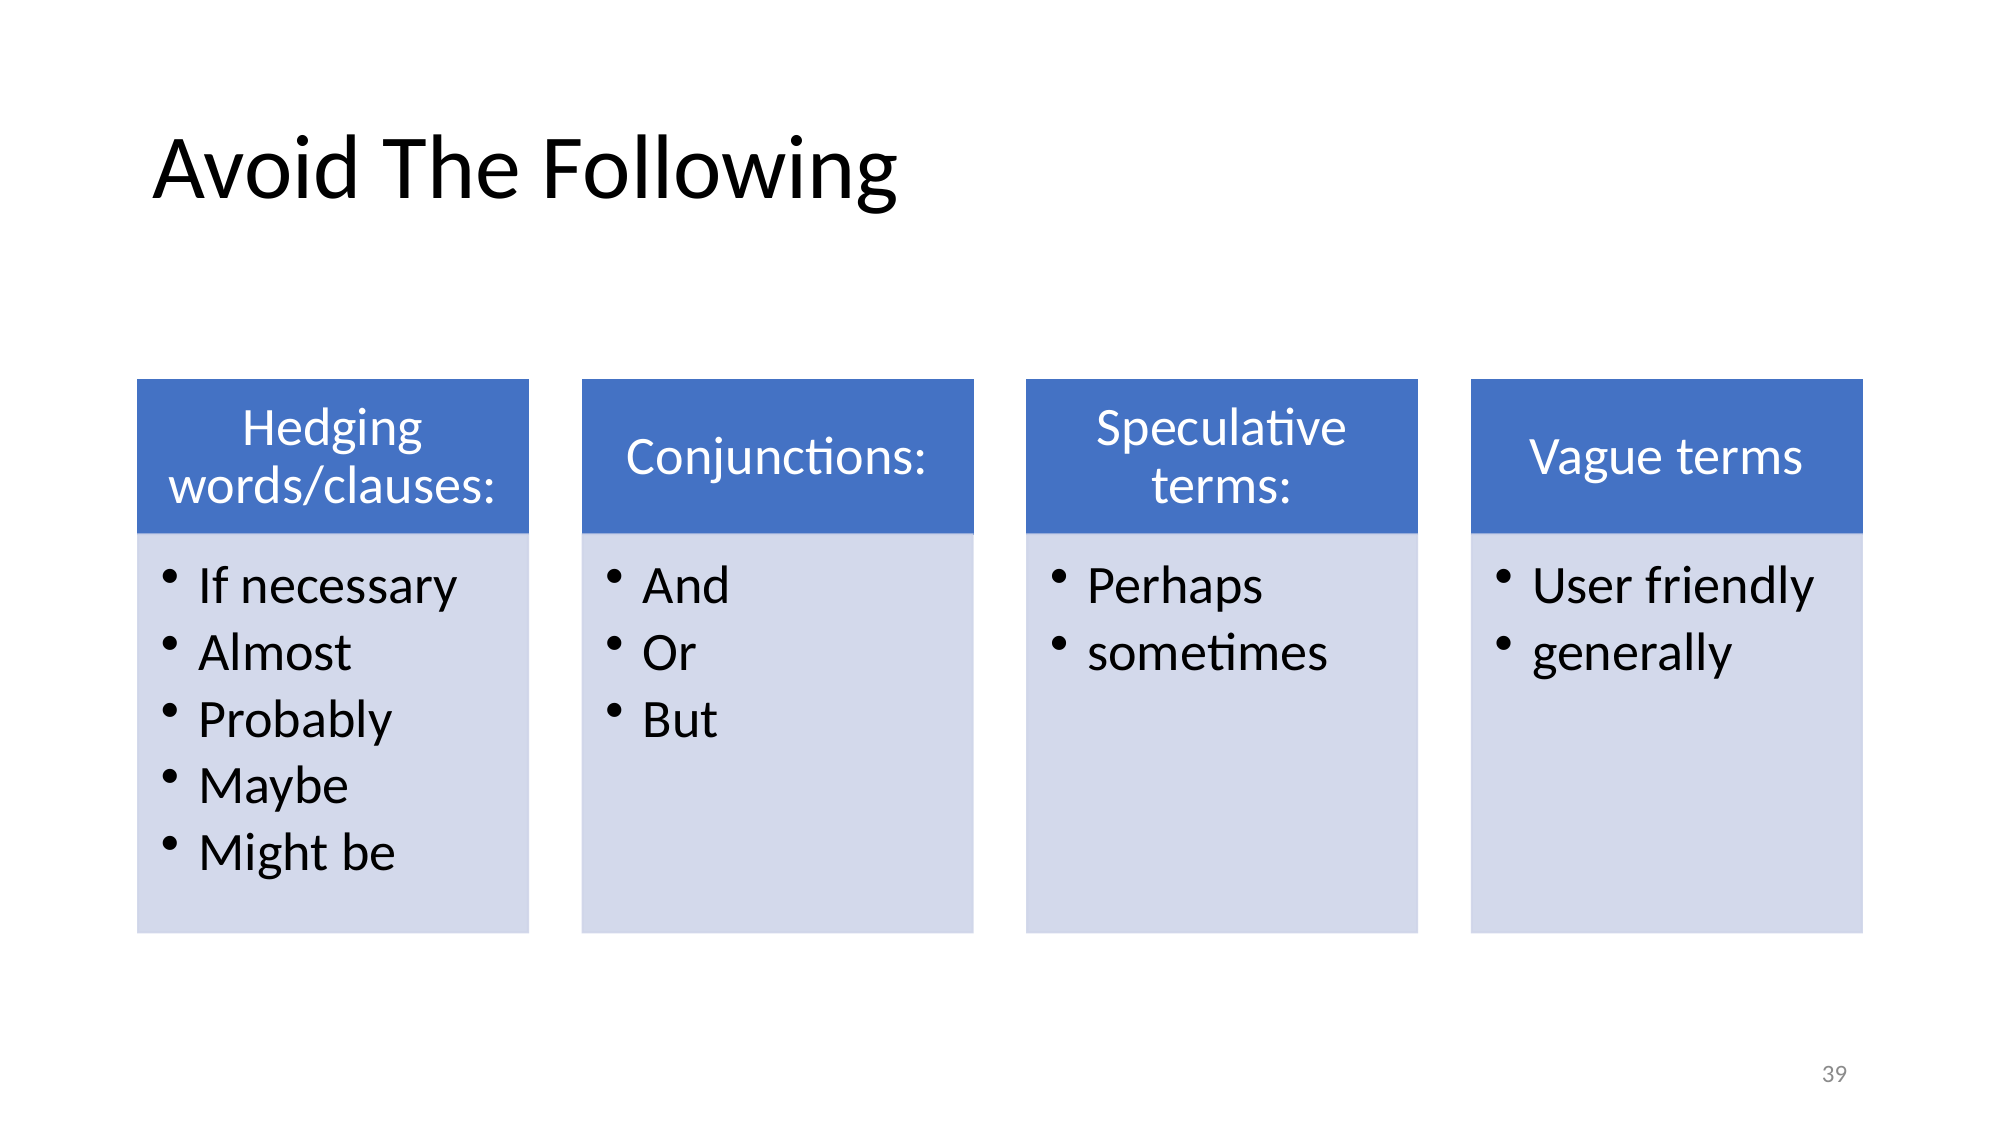

# Avoid The Following
Hedging words/clauses:
If necessary
Almost
Probably
Maybe
Might be
Conjunctions:
And
Or
But
Speculative terms:
Perhaps
sometimes
Vague terms
User friendly
generally
 39